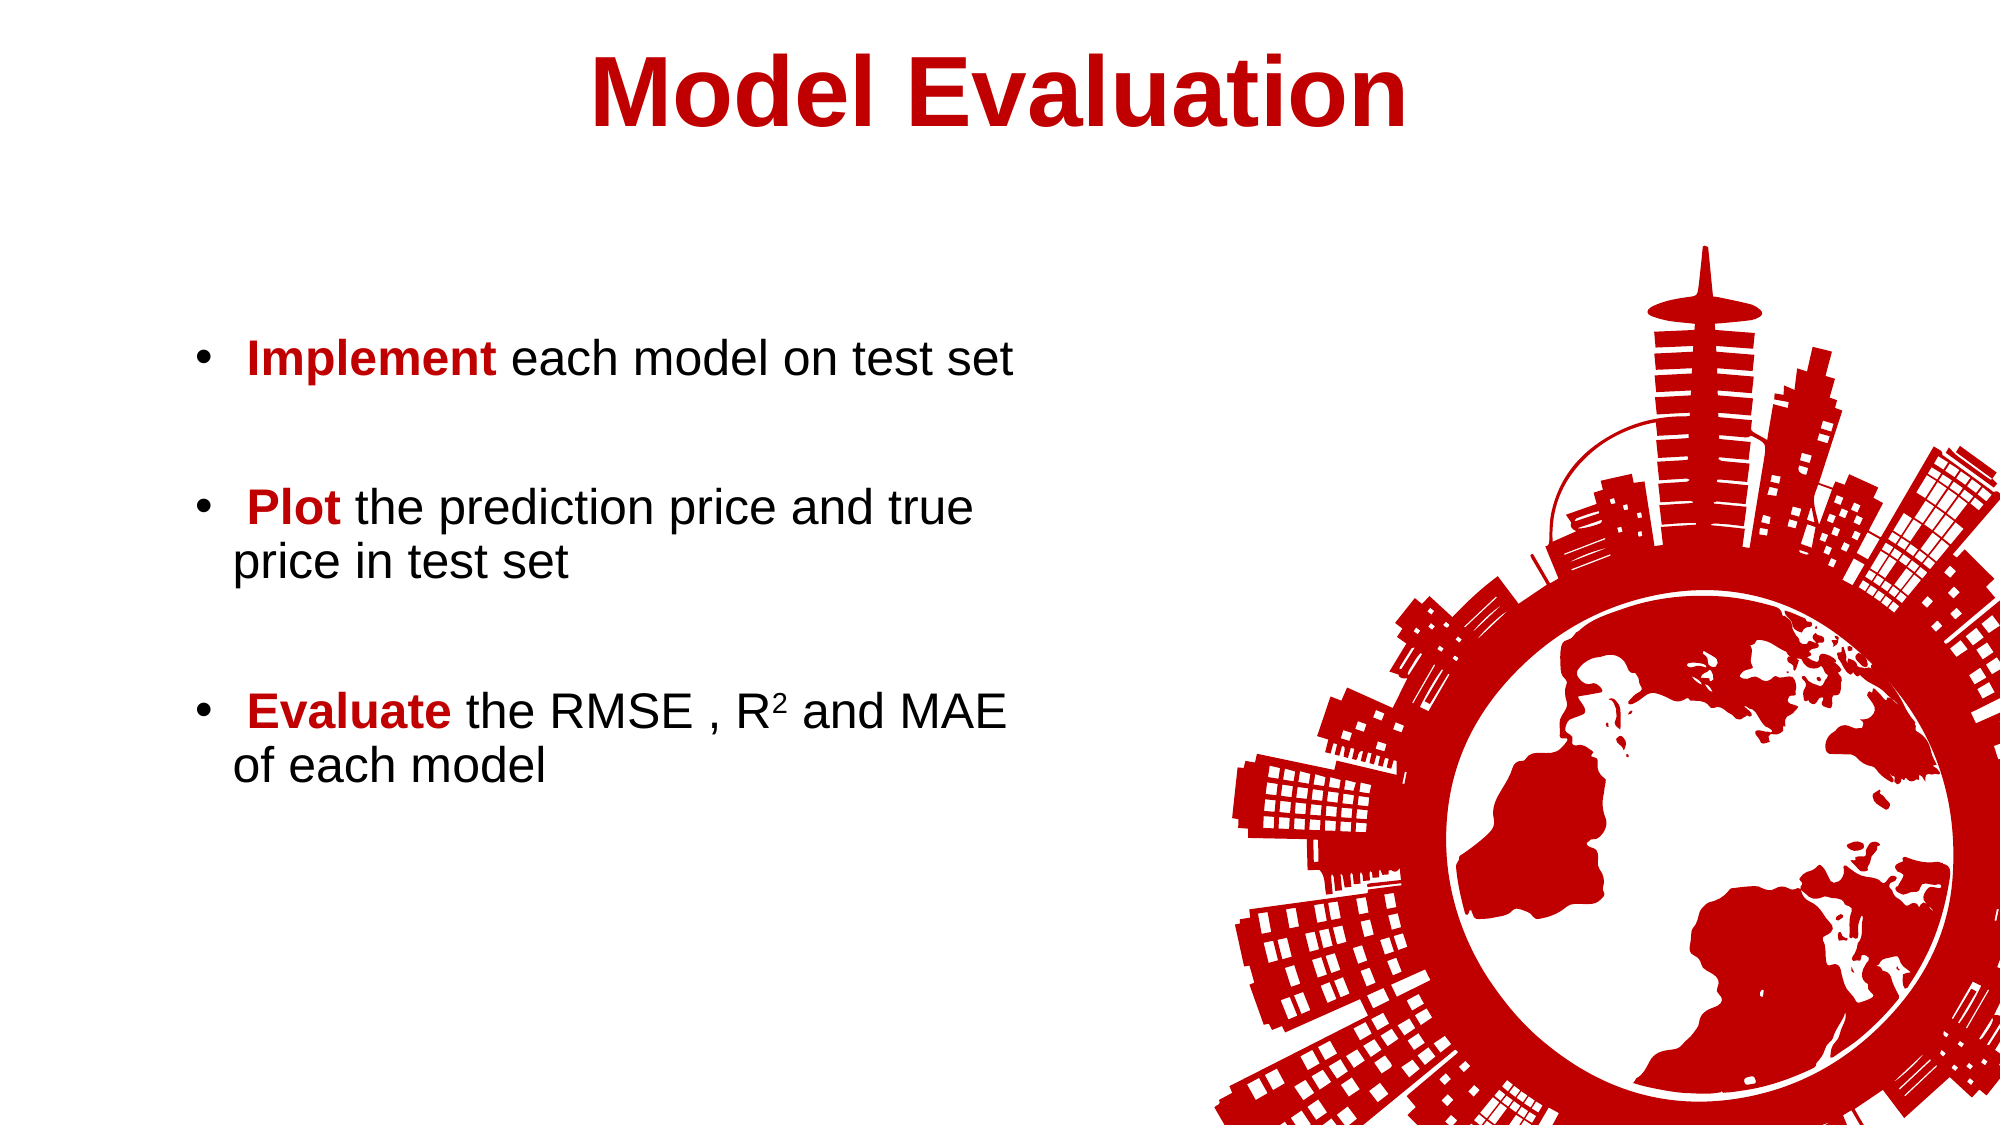

Model Evaluation
 Implement each model on test set

 Plot the prediction price and true price in test set

 Evaluate the RMSE , R2 and MAE of each model